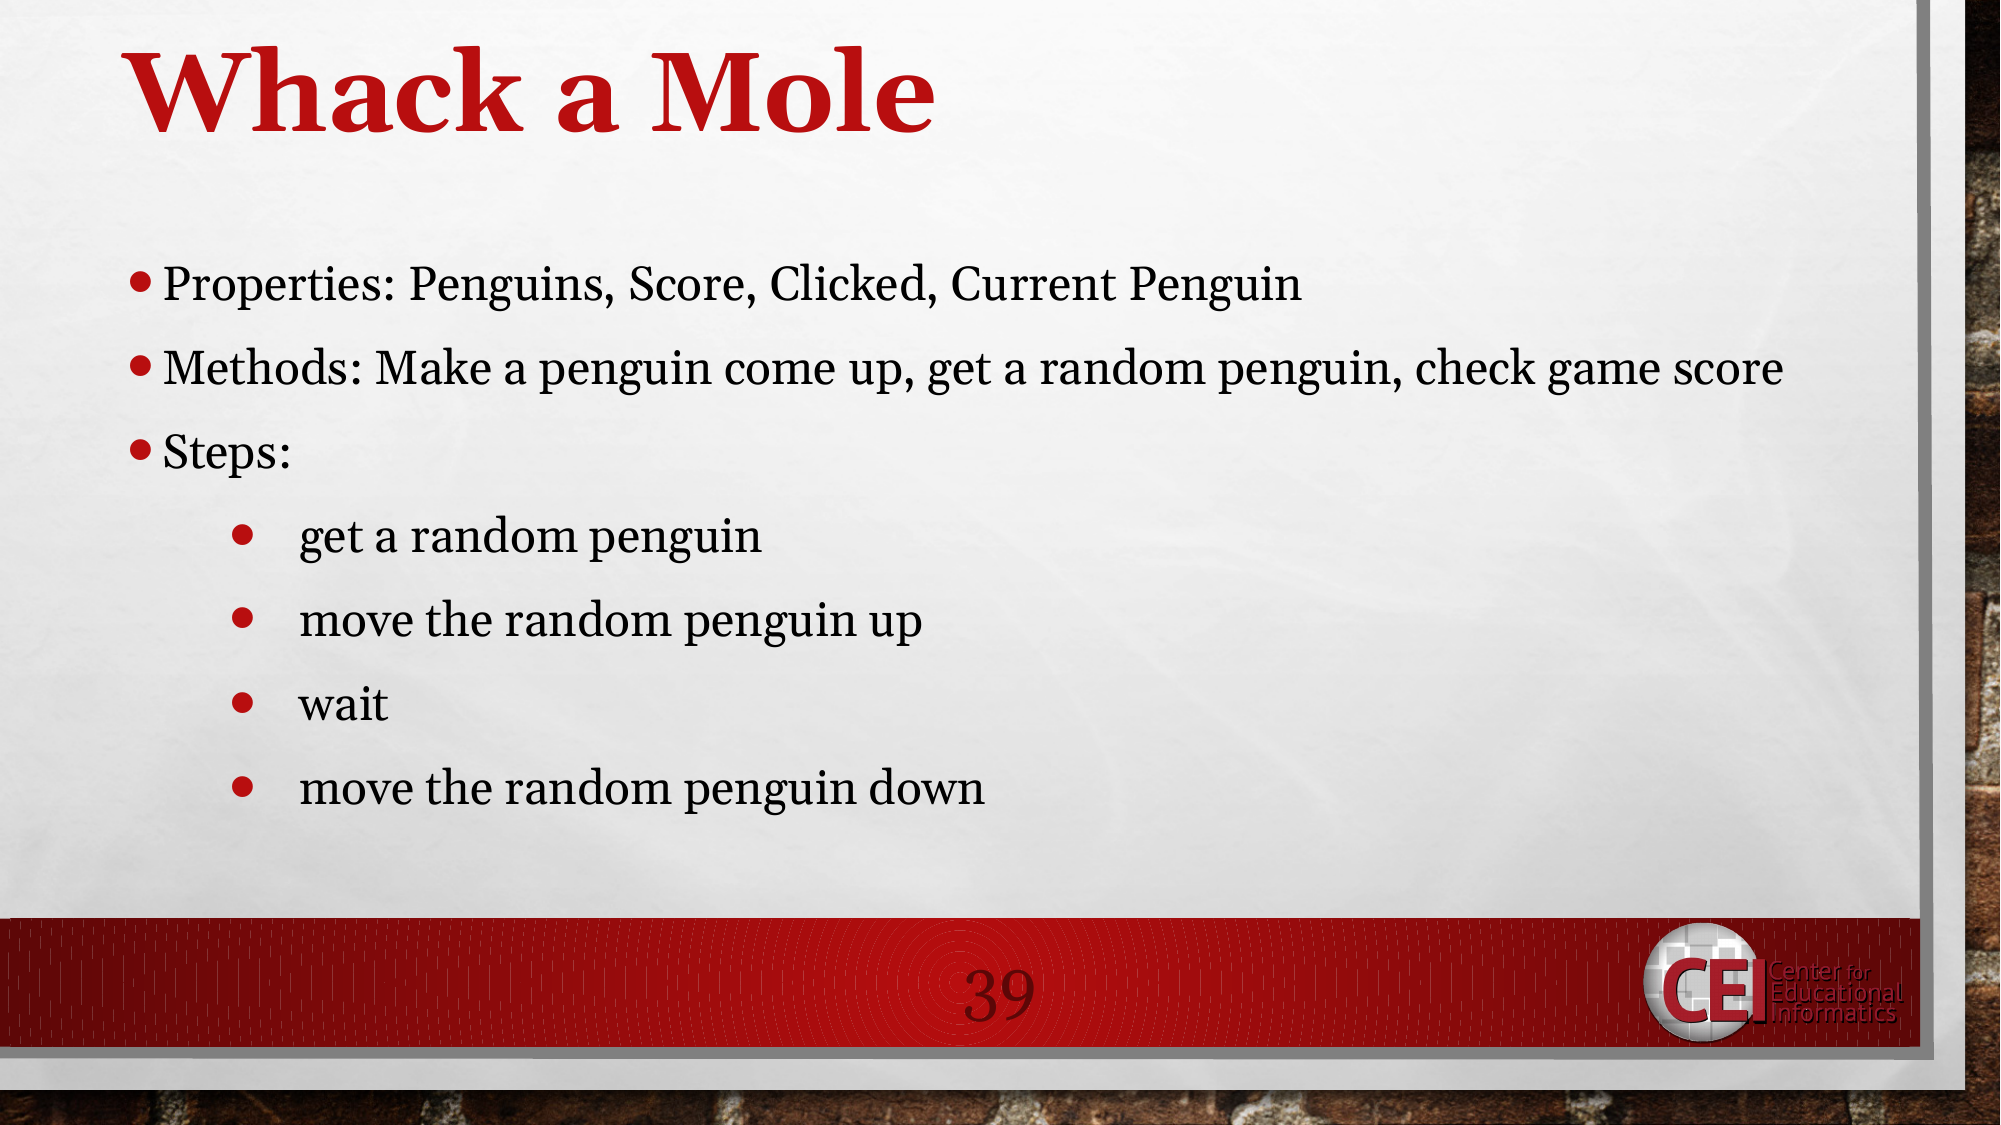

# Whack a Mole
Properties: Penguins, Score, Clicked, Current Penguin
Methods: Make a penguin come up, get a random penguin, check game score
Steps:
get a random penguin
move the random penguin up
wait
move the random penguin down

39